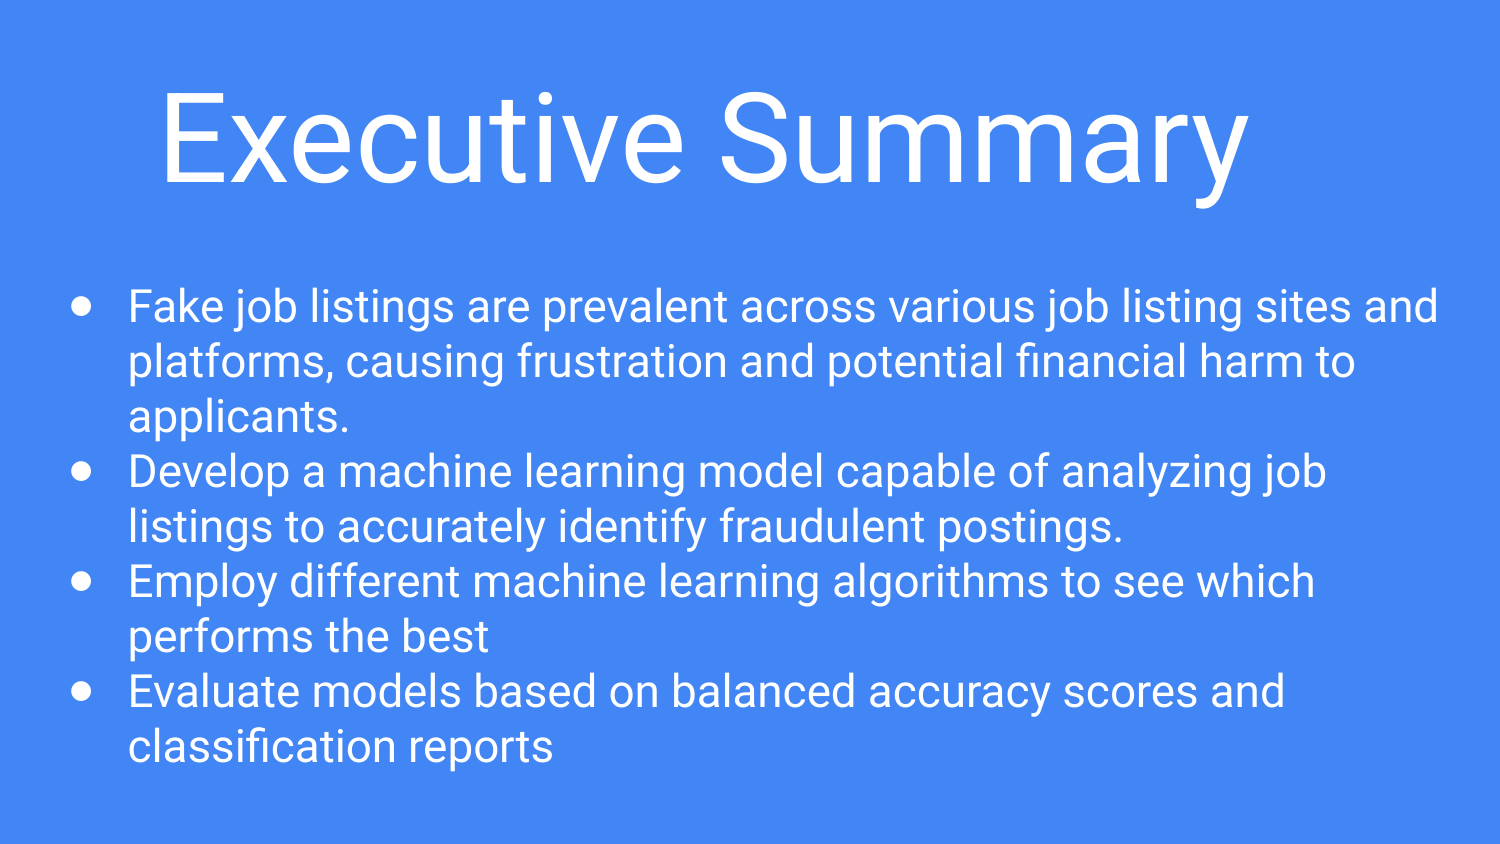

# Executive Summary
Fake job listings are prevalent across various job listing sites and platforms, causing frustration and potential financial harm to applicants.
Develop a machine learning model capable of analyzing job listings to accurately identify fraudulent postings.
Employ different machine learning algorithms to see which performs the best
Evaluate models based on balanced accuracy scores and classification reports